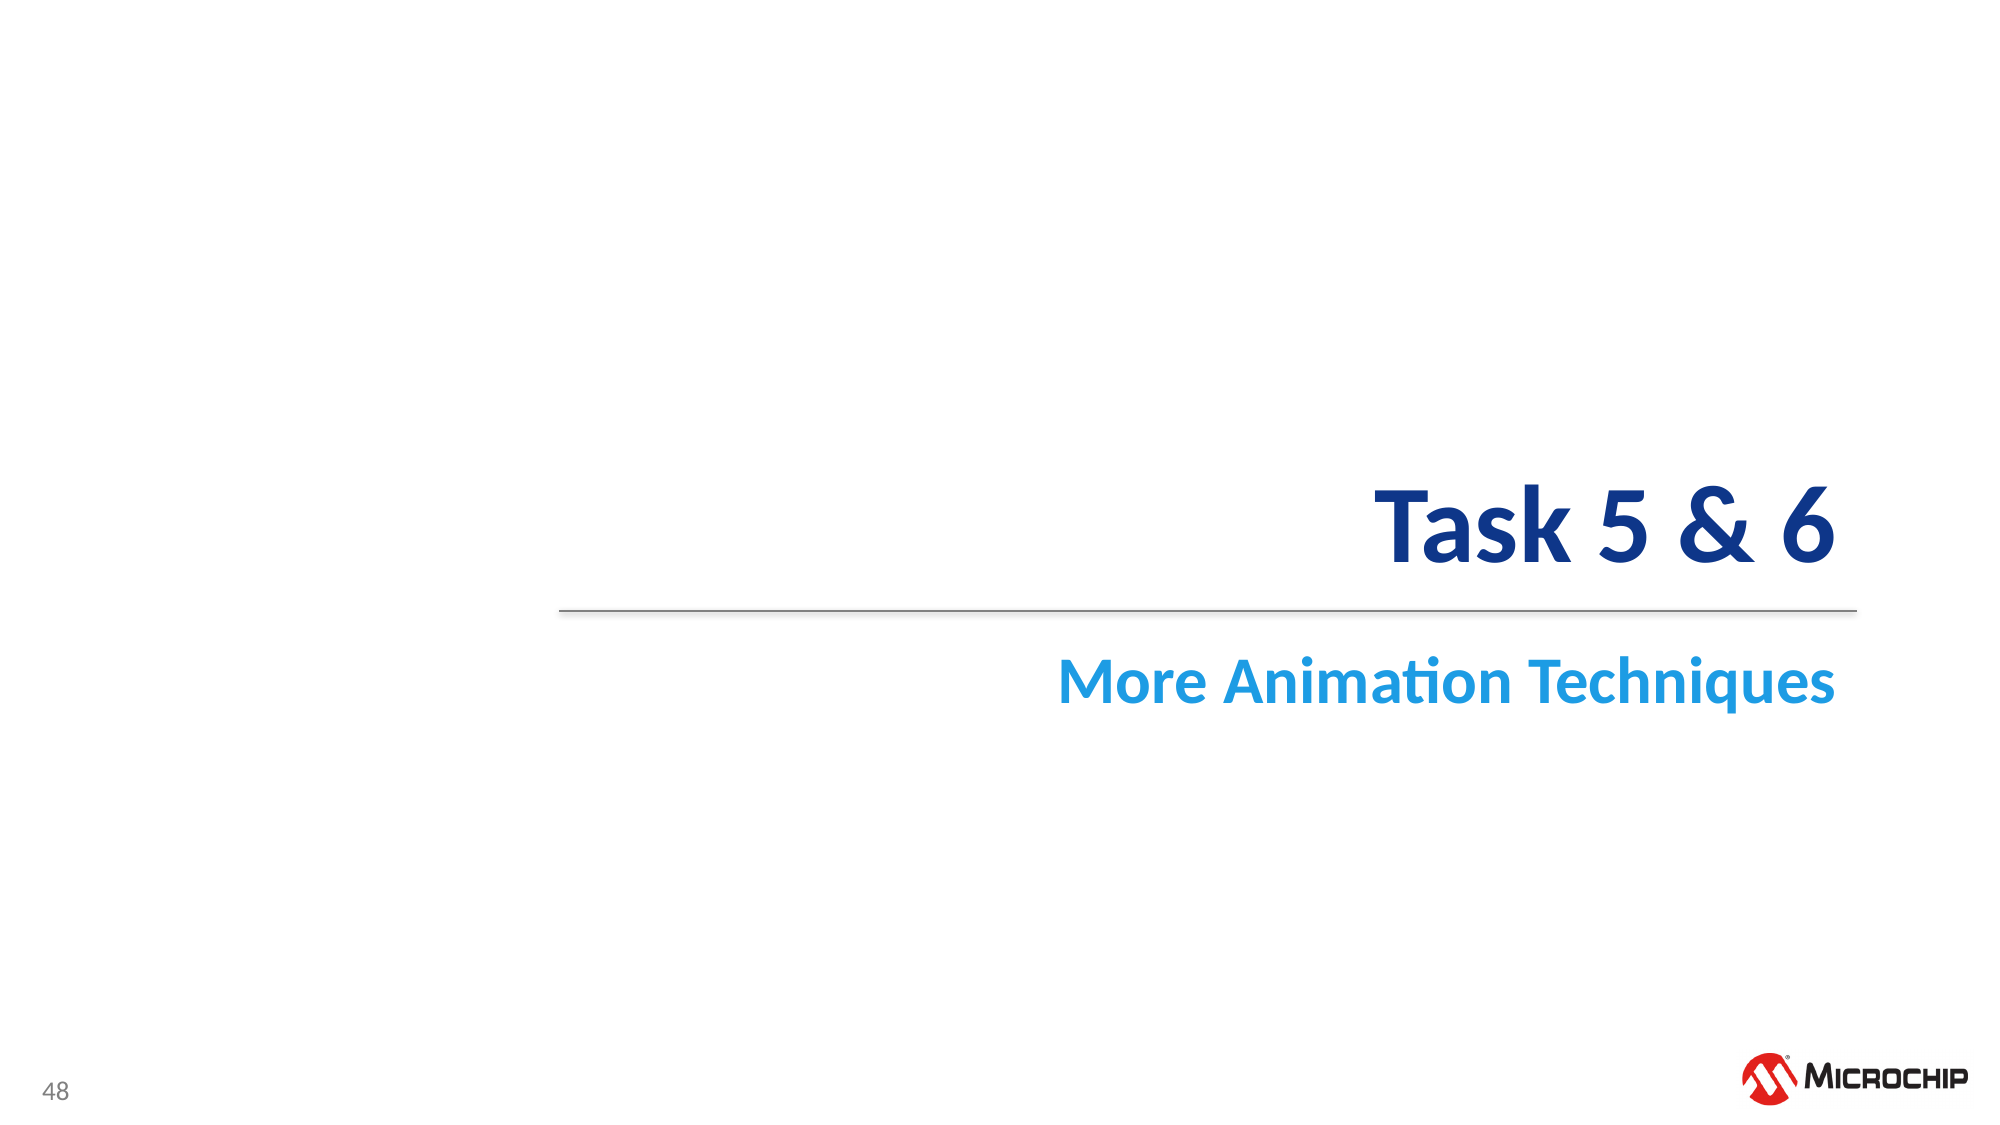

# Task 5 & 6
More Animation Techniques